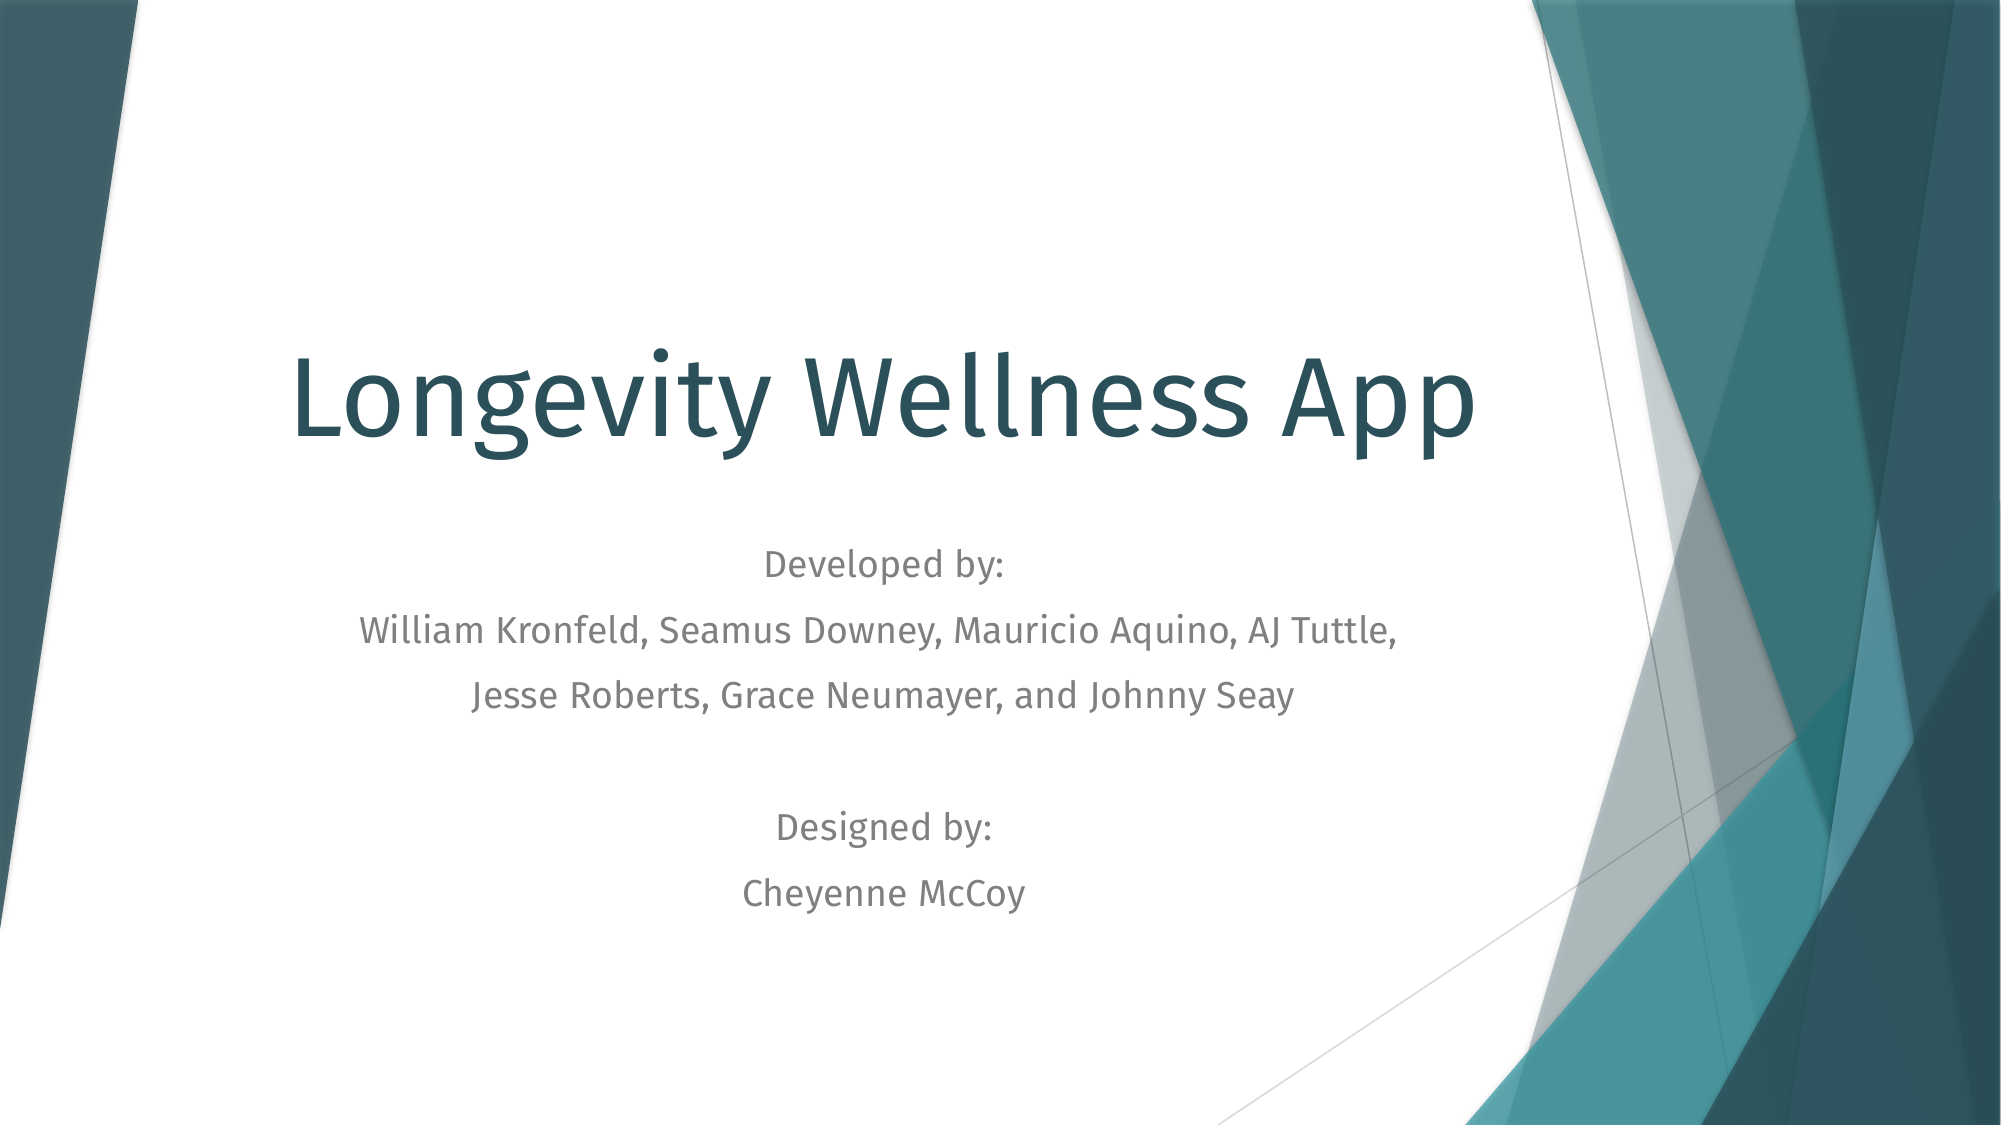

# Longevity Wellness App

Developed by:
William Kronfeld, Seamus Downey, Mauricio Aquino, AJ Tuttle,
Jesse Roberts, Grace Neumayer, and Johnny Seay

Designed by:
Cheyenne McCoy